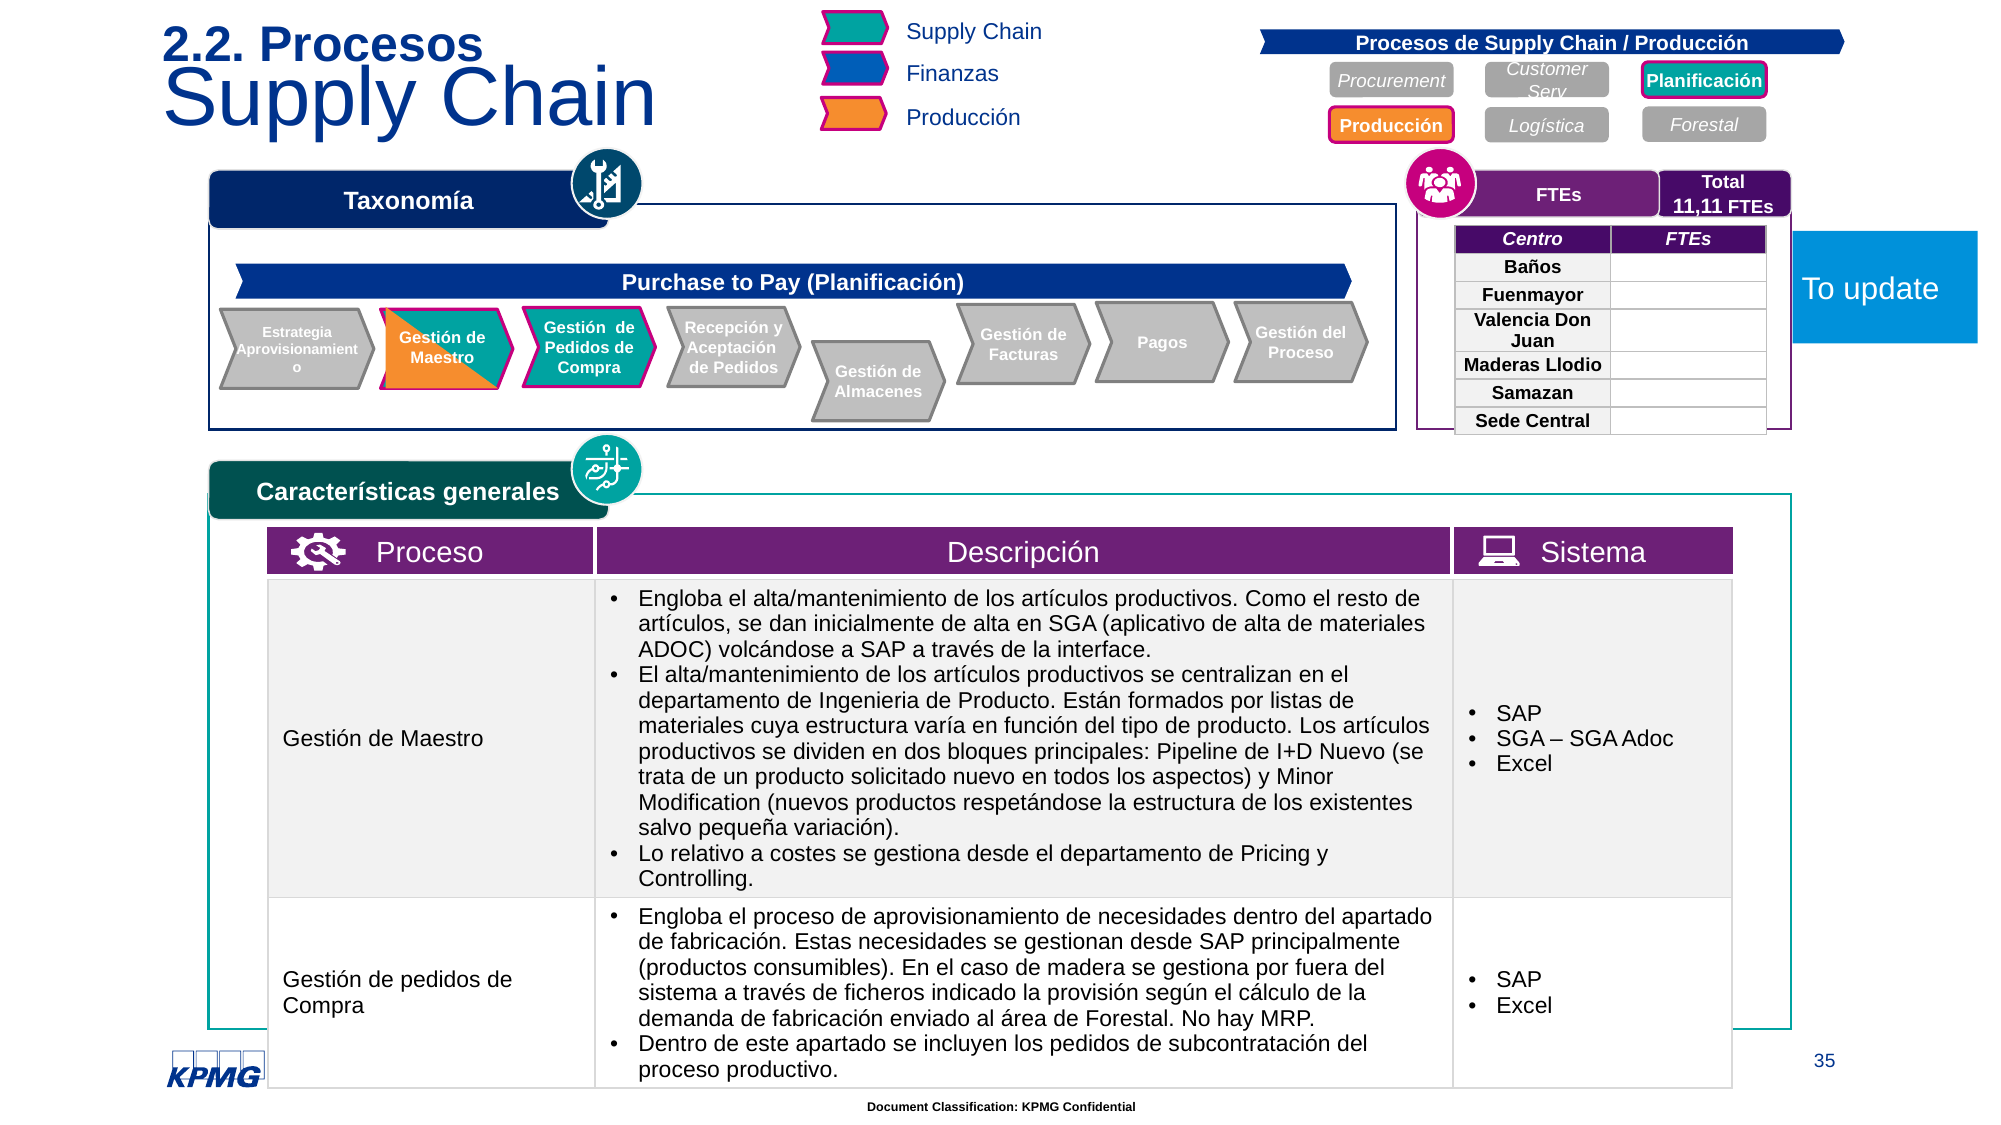

Supply Chain

Finanzas

Producción

# 2.2. Procesos Supply Chain
Procesos de Supply Chain / Producción
Procurement
Customer Serv
Planificación
Forestal
Producción
Logística

Taxonomía
FTEs
Total
11,11 FTEs

| Centro | FTEs |
| --- | --- |
| Baños |  |
| Fuenmayor |  |
| Valencia Don Juan |  |
| Maderas Llodio |  |
| Samazan |  |
| Sede Central |  |
To update
Purchase to Pay (Planificación)
Pagos
Gestión del Proceso
Gestión de Facturas

Recepción y Aceptación  de Pedidos
Gestión  de Pedidos de Compra
Estrategia Aprovisionamiento

Gestión de Maestro
Gestión de Almacenes

Características generales

Proceso
Descripción
Sistema

| Gestión de Maestro | Engloba el alta/mantenimiento de los artículos productivos. Como el resto de artículos, se dan inicialmente de alta en SGA (aplicativo de alta de materiales ADOC) volcándose a SAP a través de la interface. El alta/mantenimiento de los artículos productivos se centralizan en el departamento de Ingenieria de Producto. Están formados por listas de materiales cuya estructura varía en función del tipo de producto. Los artículos productivos se dividen en dos bloques principales: Pipeline de I+D Nuevo (se trata de un producto solicitado nuevo en todos los aspectos) y Minor Modification (nuevos productos respetándose la estructura de los existentes salvo pequeña variación). Lo relativo a costes se gestiona desde el departamento de Pricing y Controlling. | SAP SGA – SGA Adoc Excel |
| --- | --- | --- |
| Gestión de pedidos de Compra | Engloba el proceso de aprovisionamiento de necesidades dentro del apartado de fabricación. Estas necesidades se gestionan desde SAP principalmente (productos consumibles). En el caso de madera se gestiona por fuera del sistema a través de ficheros indicado la provisión según el cálculo de la demanda de fabricación enviado al área de Forestal. No hay MRP. Dentro de este apartado se incluyen los pedidos de subcontratación del proceso productivo. | SAP Excel |